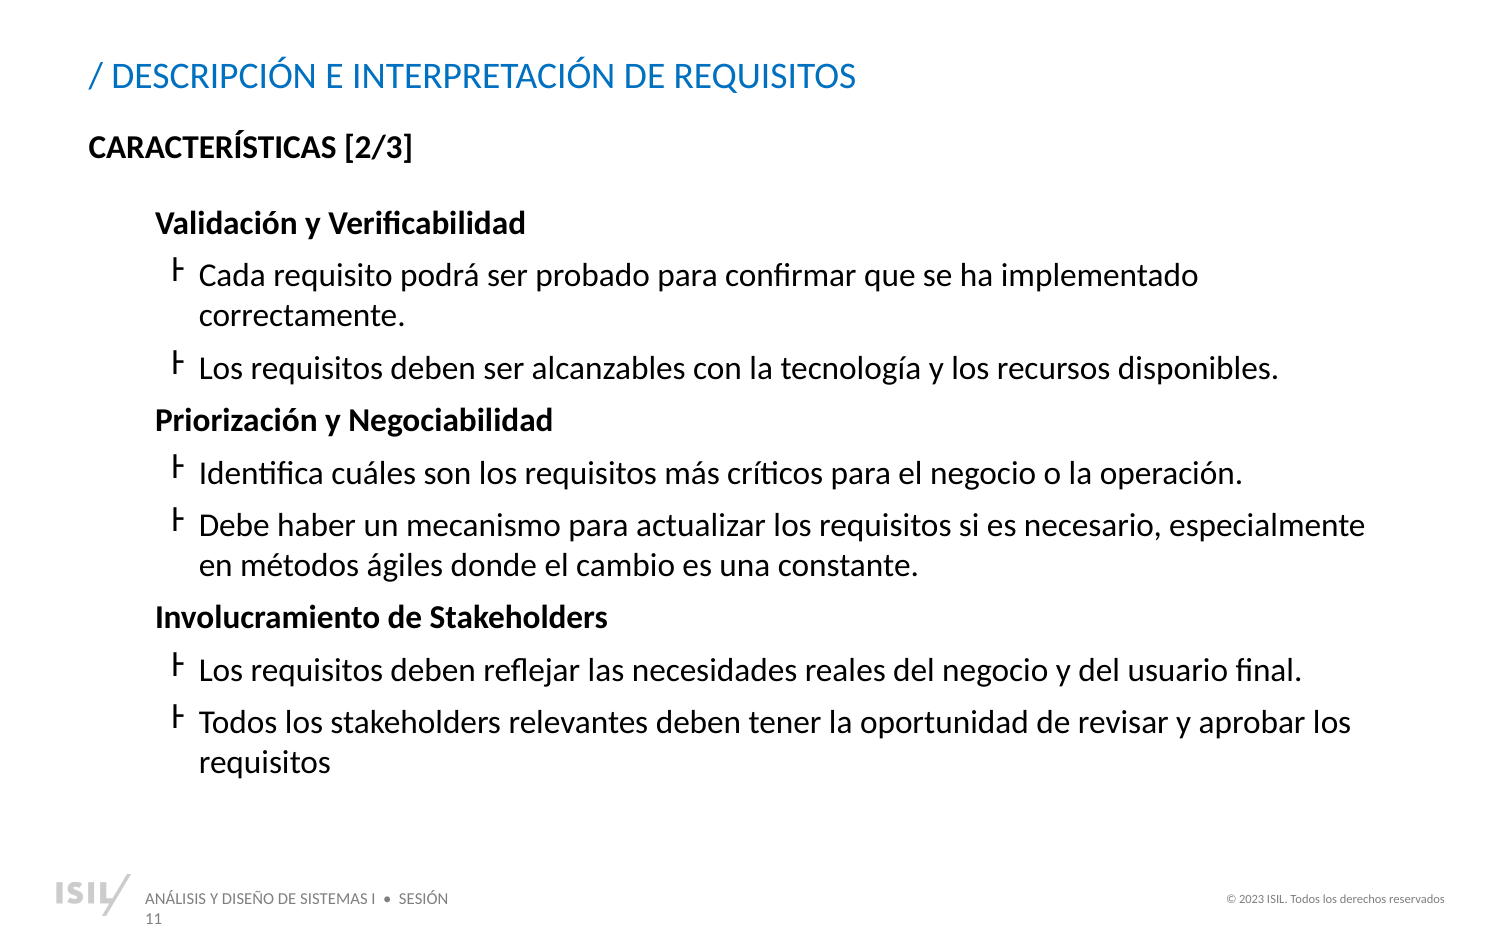

/ DESCRIPCIÓN E INTERPRETACIÓN DE REQUISITOS
CARACTERÍSTICAS [2/3]
Validación y Verificabilidad
Cada requisito podrá ser probado para confirmar que se ha implementado correctamente.
Los requisitos deben ser alcanzables con la tecnología y los recursos disponibles.
Priorización y Negociabilidad
Identifica cuáles son los requisitos más críticos para el negocio o la operación.
Debe haber un mecanismo para actualizar los requisitos si es necesario, especialmente en métodos ágiles donde el cambio es una constante.
Involucramiento de Stakeholders
Los requisitos deben reflejar las necesidades reales del negocio y del usuario final.
Todos los stakeholders relevantes deben tener la oportunidad de revisar y aprobar los requisitos